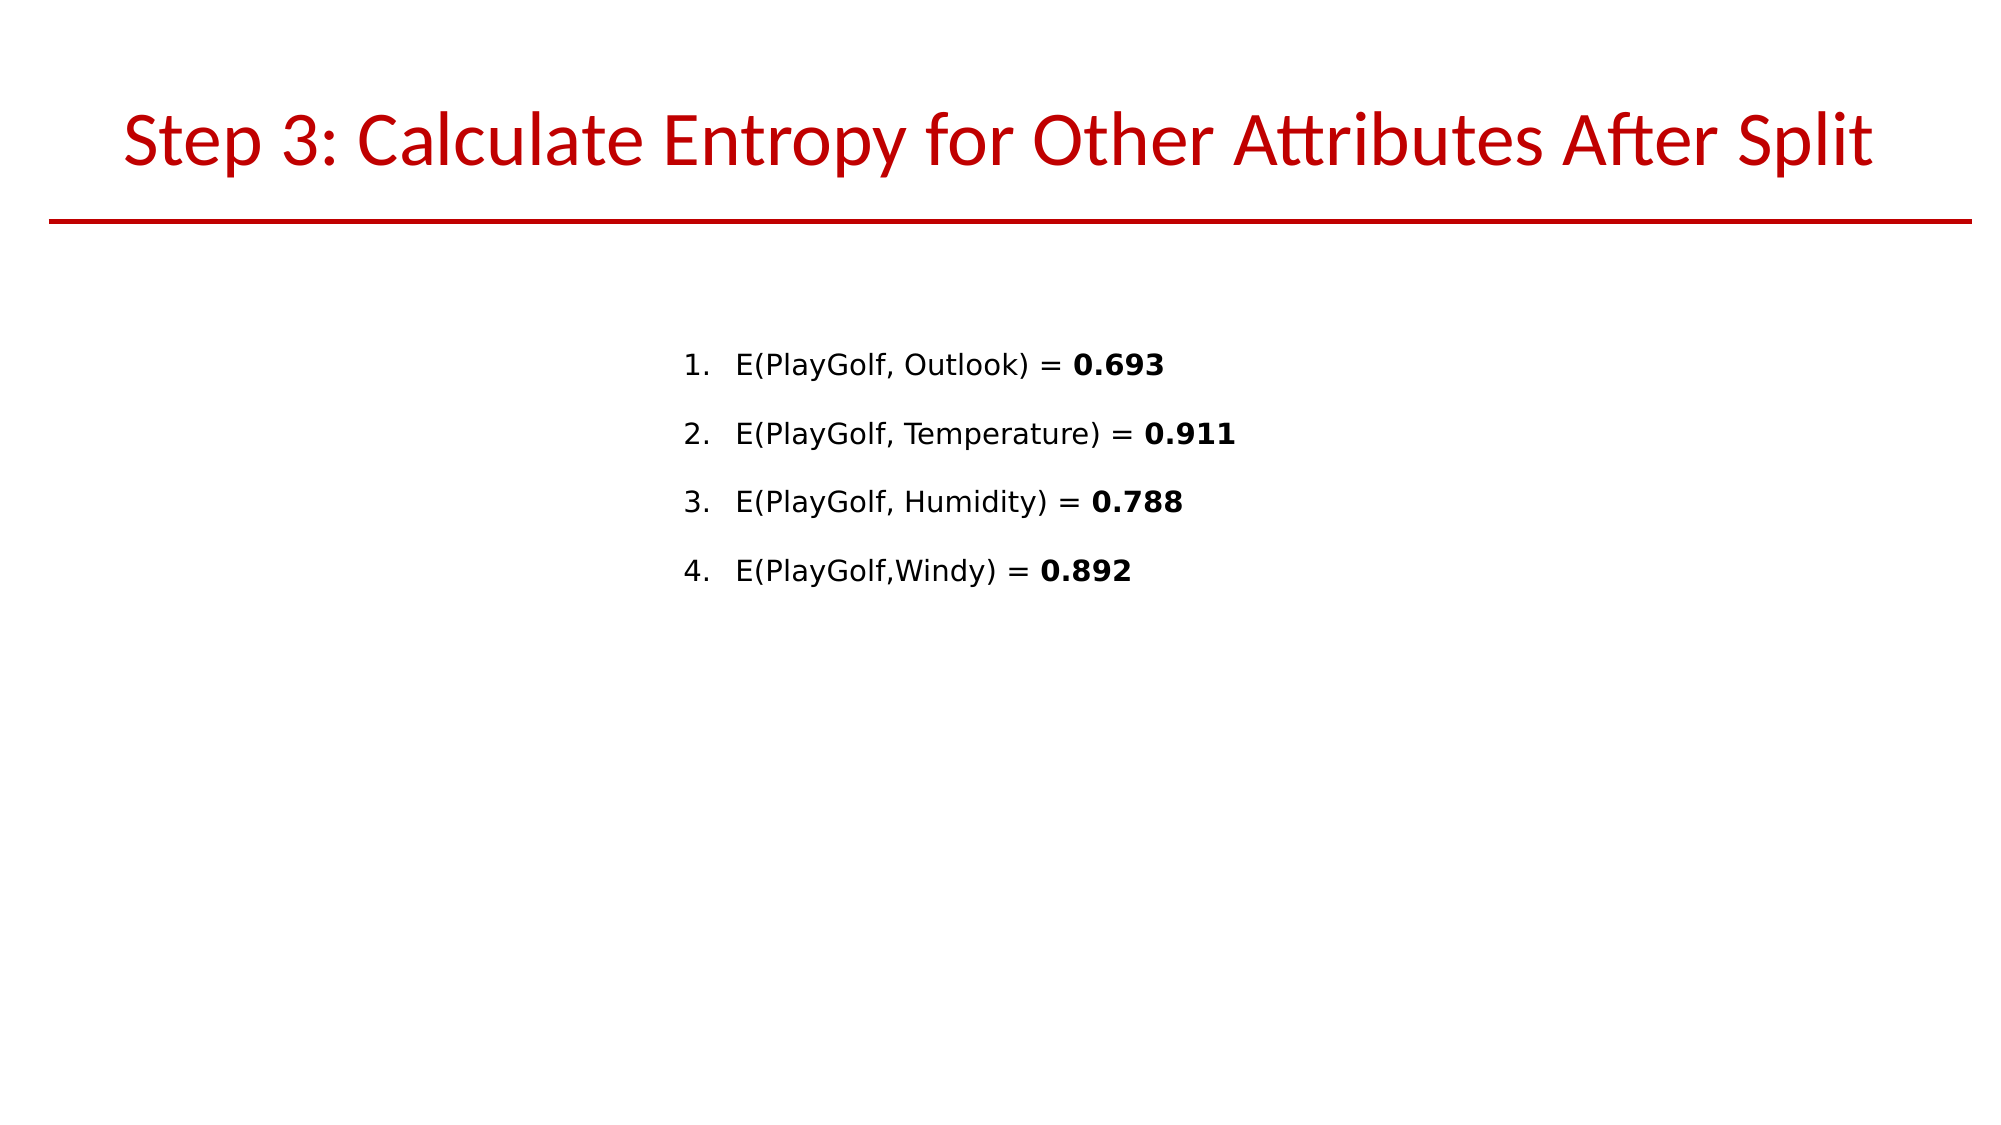

Step 3: Calculate Entropy for Other Attributes After Split
E(PlayGolf, Outlook) = 0.693
E(PlayGolf, Temperature) = 0.911
E(PlayGolf, Humidity) = 0.788
E(PlayGolf,Windy) = 0.892